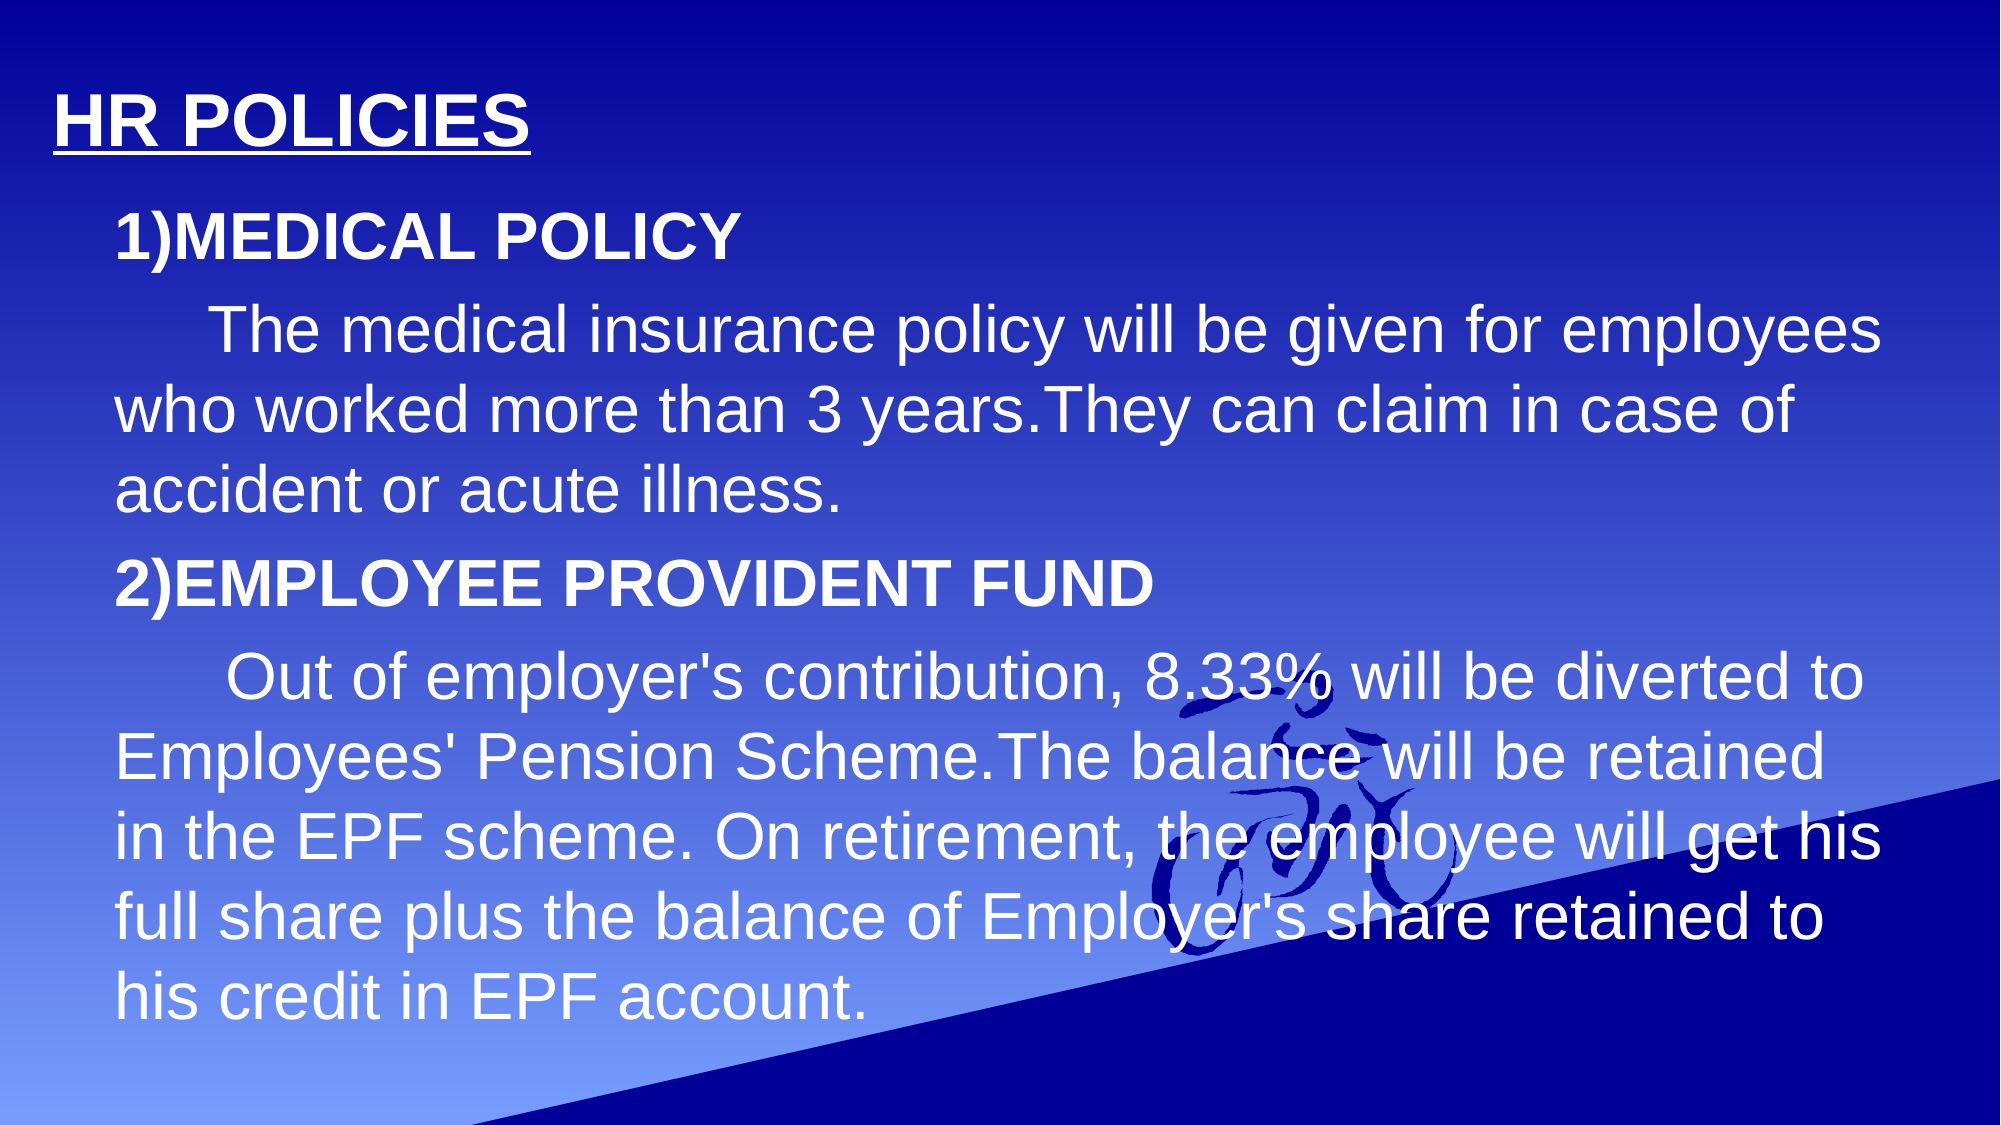

# HR POLICIES
1)MEDICAL POLICY
     The medical insurance policy will be given for employees who worked more than 3 years.They can claim in case of accident or acute illness.
2)EMPLOYEE PROVIDENT FUND
      Out of employer's contribution, 8.33% will be diverted to Employees' Pension Scheme.The balance will be retained in the EPF scheme. On retirement, the employee will get his full share plus the balance of Employer's share retained to his credit in EPF account.